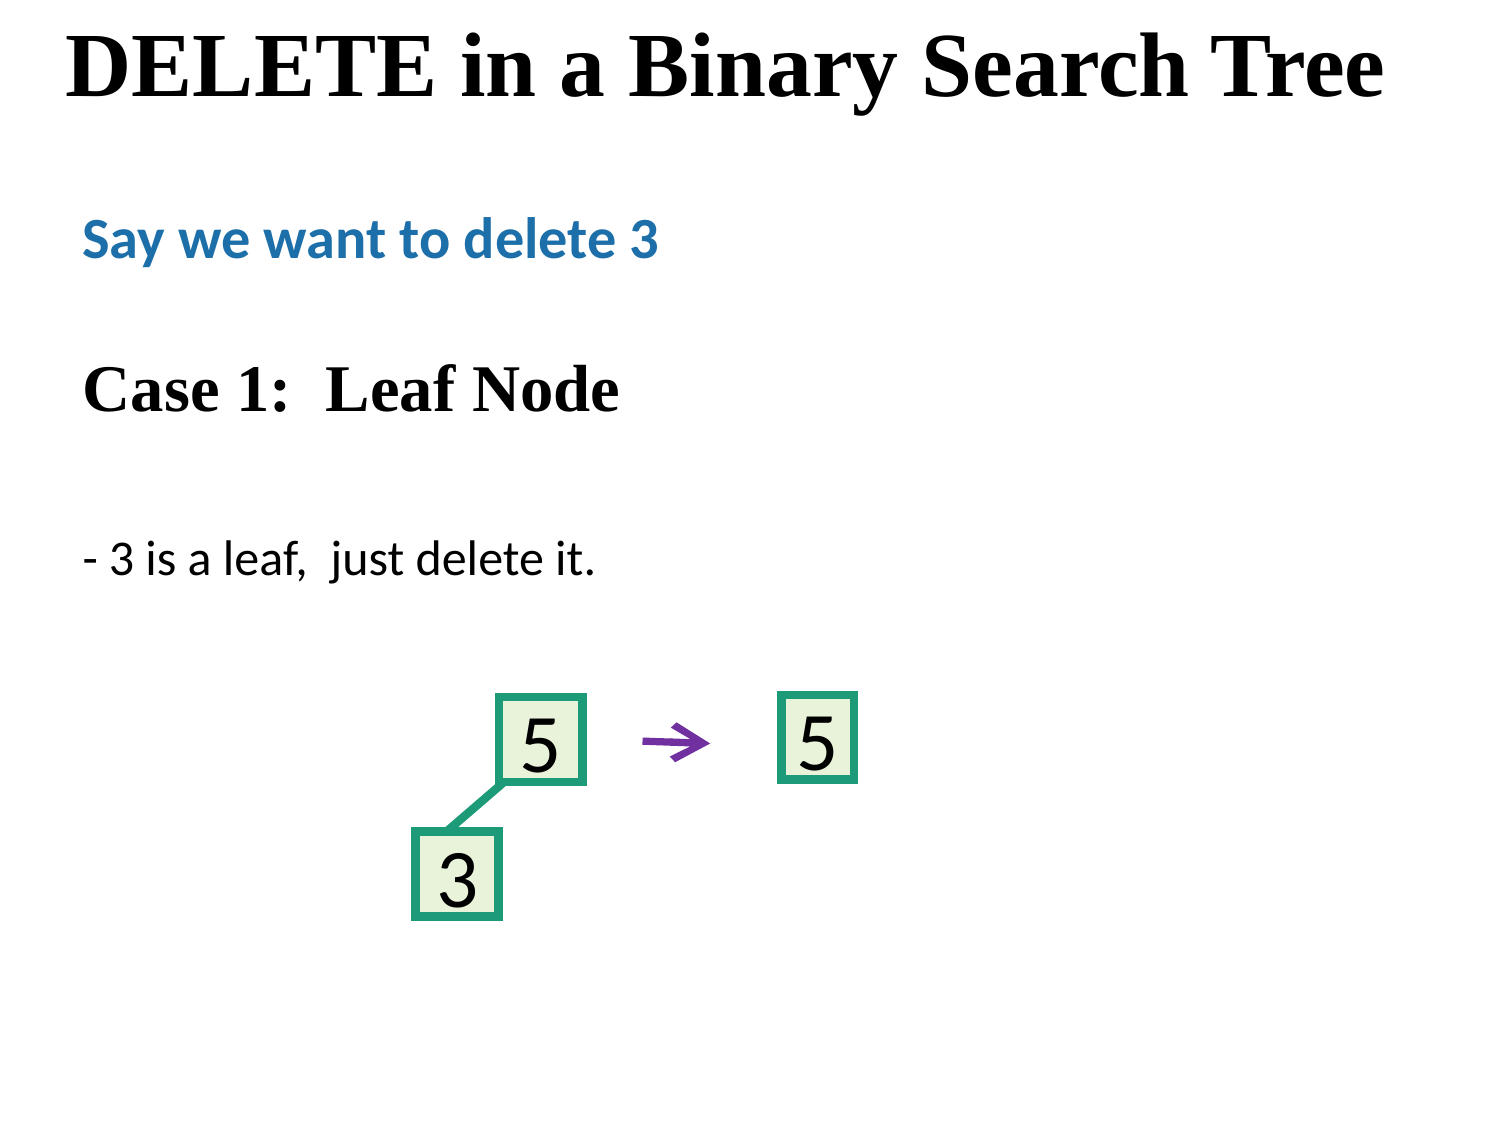

# DELETE in a Binary Search Tree
Say we want to delete 3
Case 1:  Leaf Node
- 3 is a leaf,  just delete it.
5
5
3